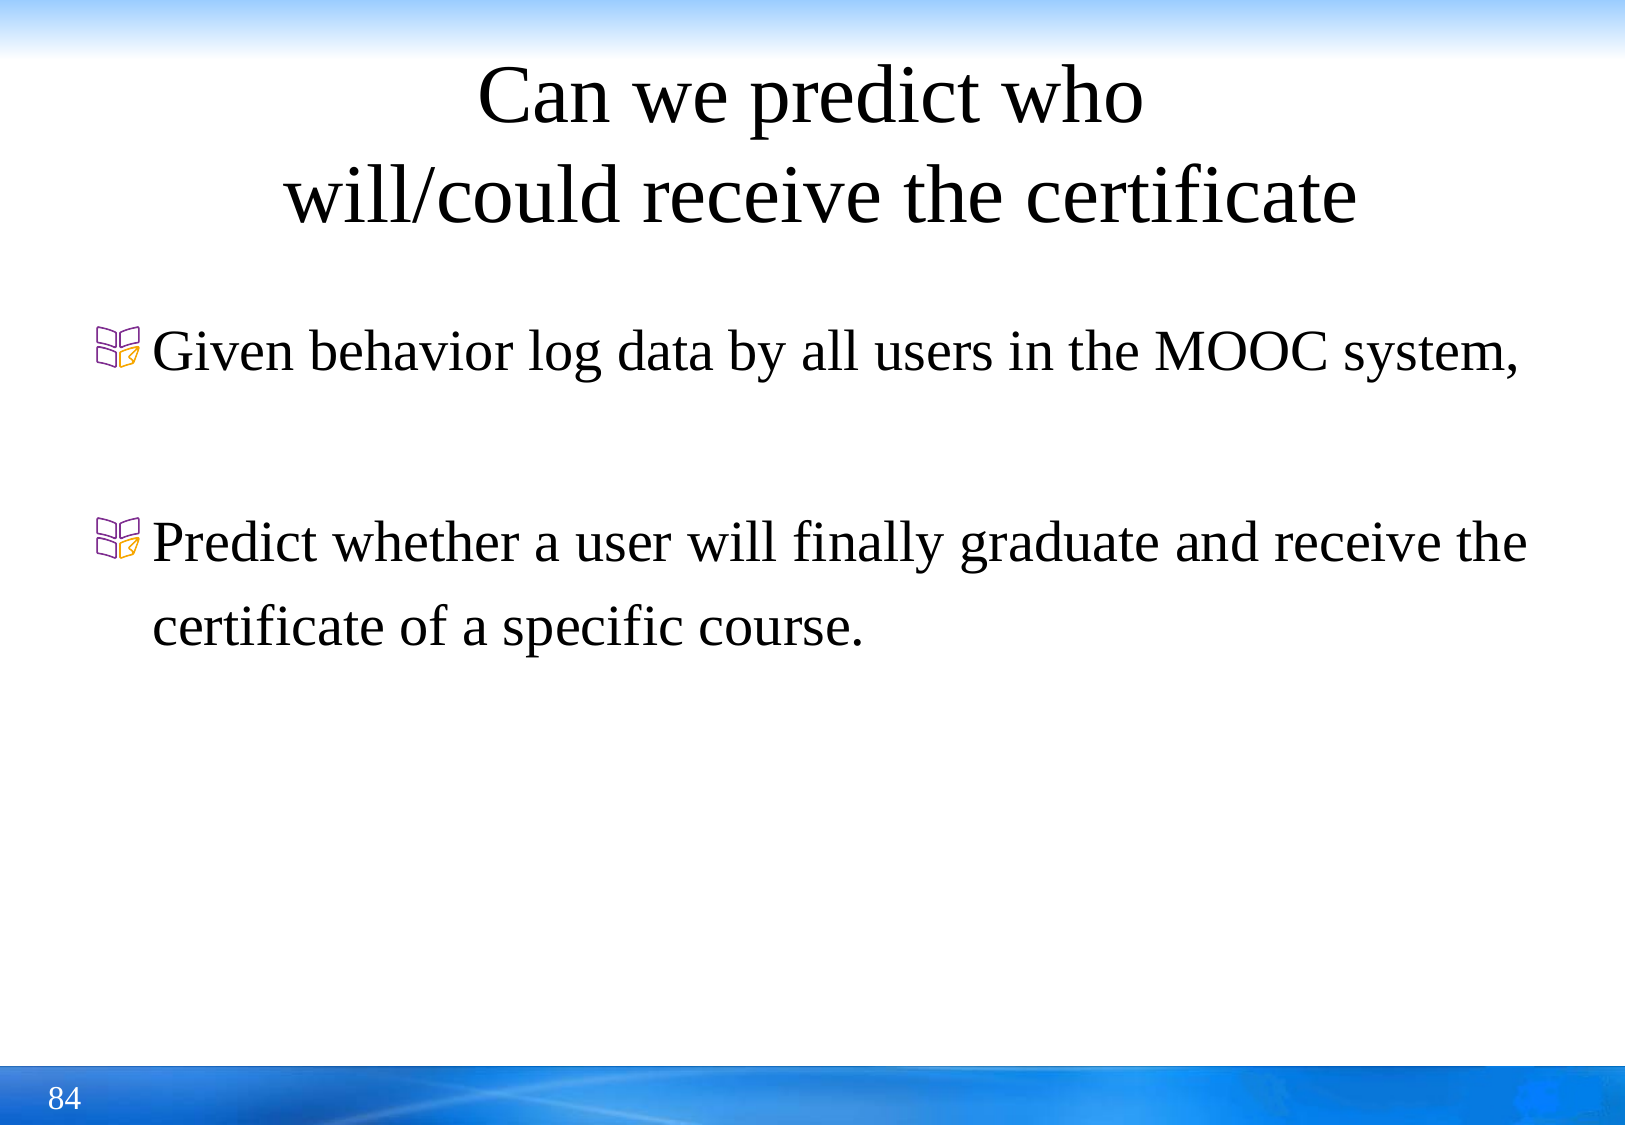

# Can we predict who will/could receive the certificate
Given behavior log data by all users in the MOOC system,

Predict whether a user will finally graduate and receive the certificate of a specific course.